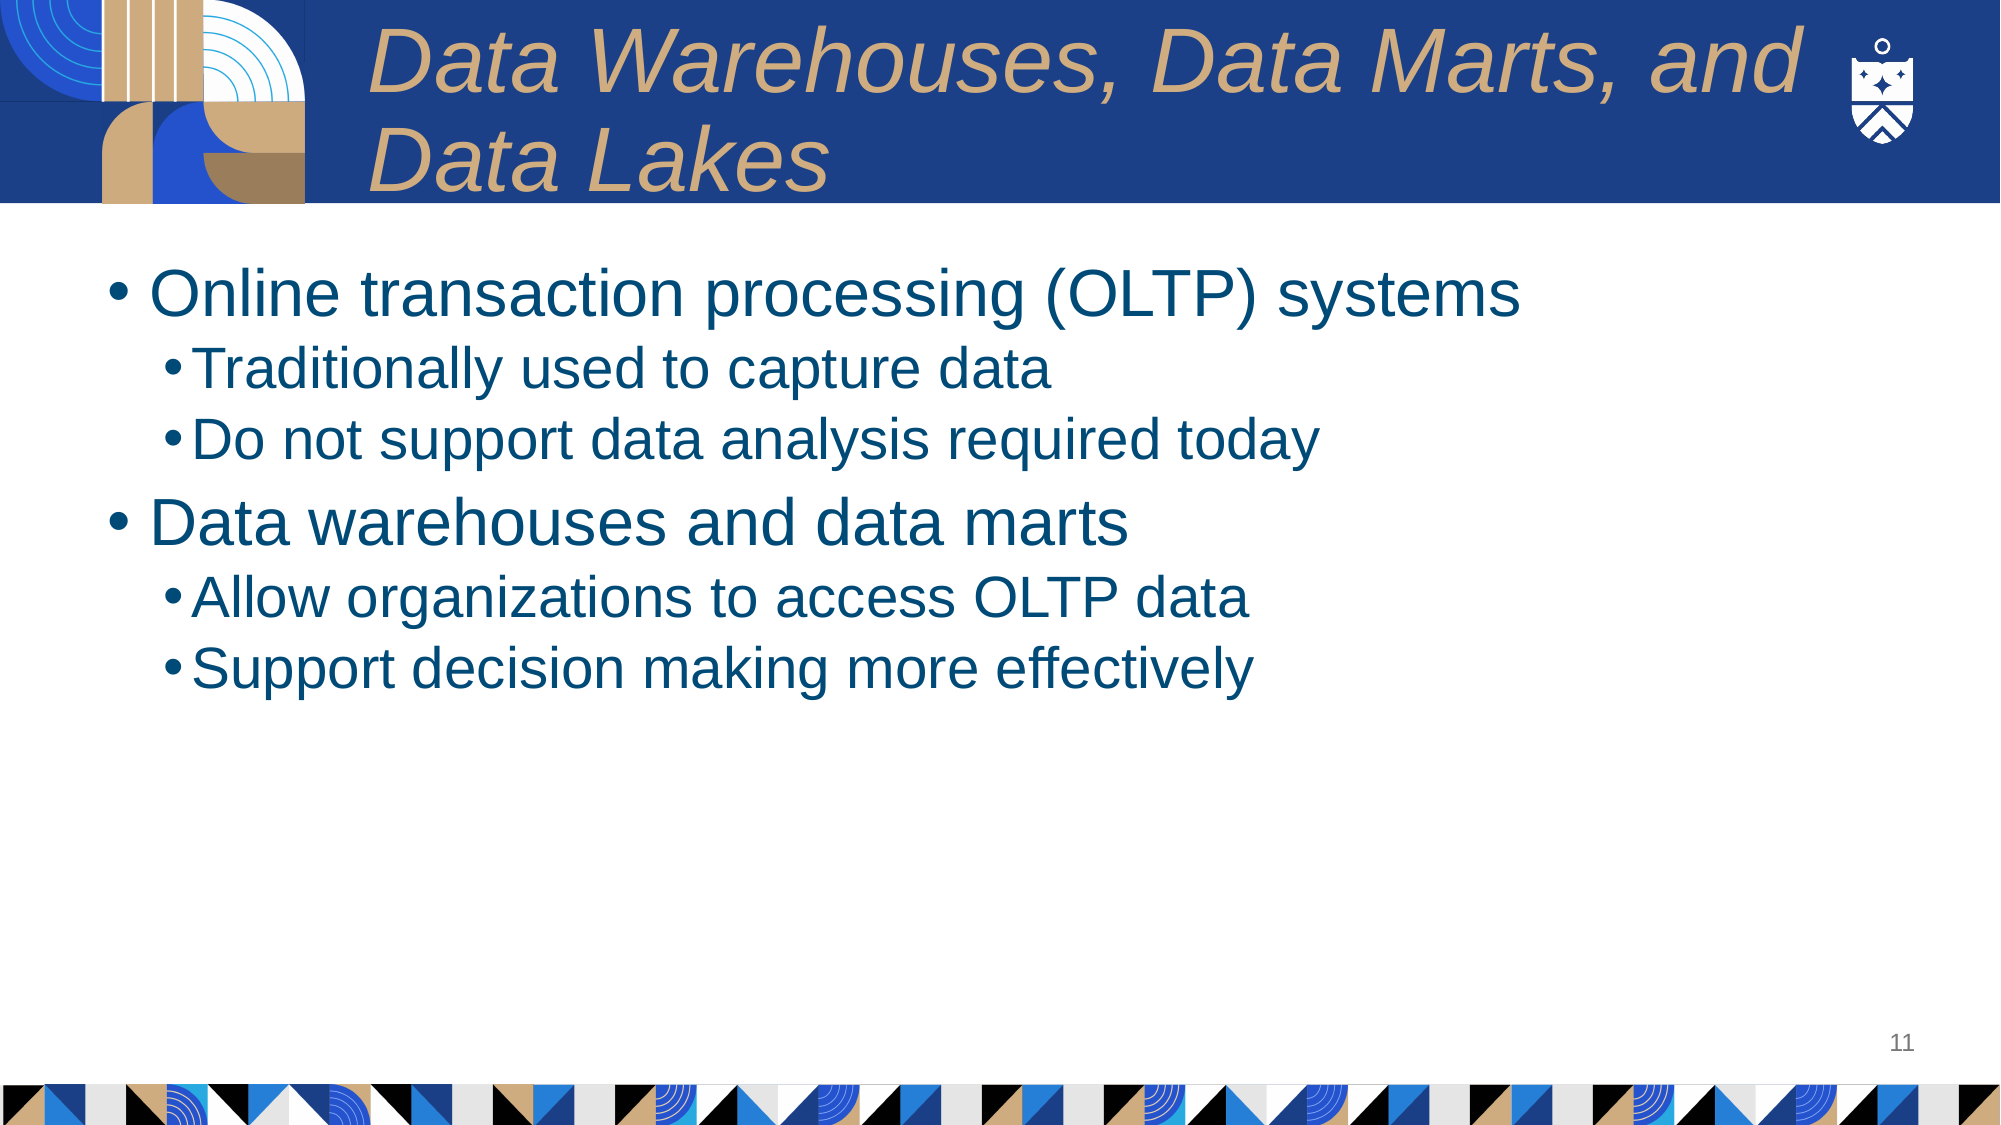

# Data Warehouses, Data Marts, and Data Lakes
Online transaction processing (OLTP) systems
Traditionally used to capture data
Do not support data analysis required today
Data warehouses and data marts
Allow organizations to access OLTP data
Support decision making more effectively

11